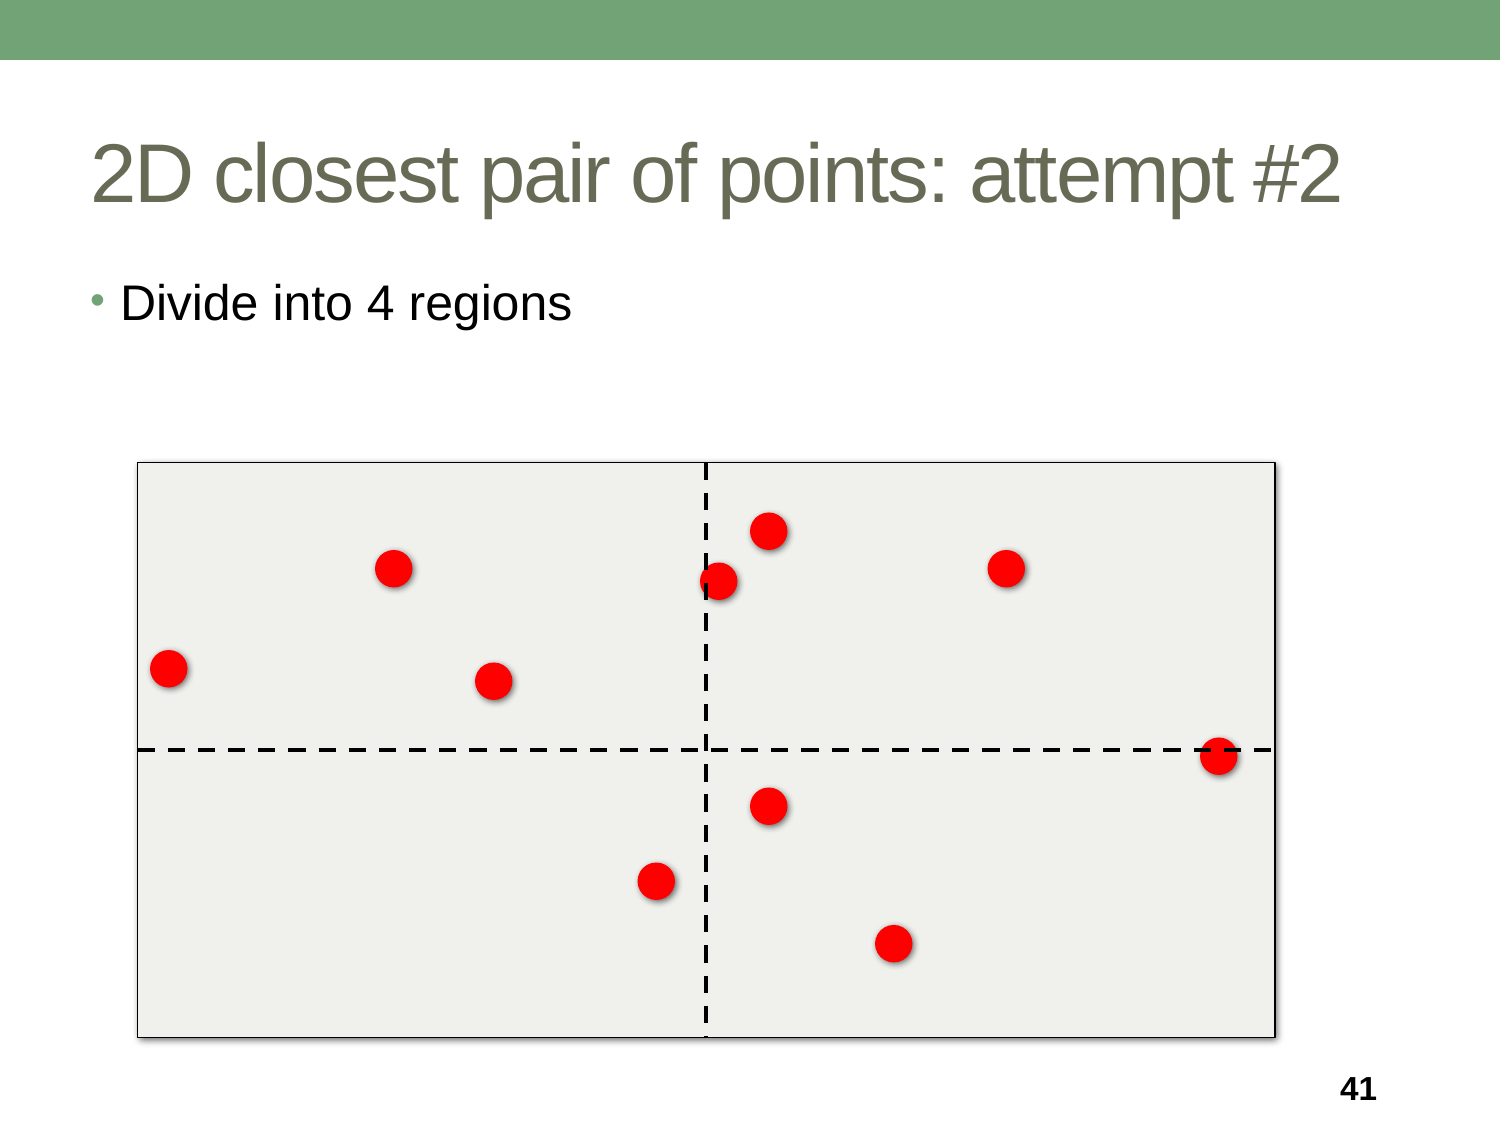

# 2D closest pair of points: attempt #2
Divide into 4 regions

41